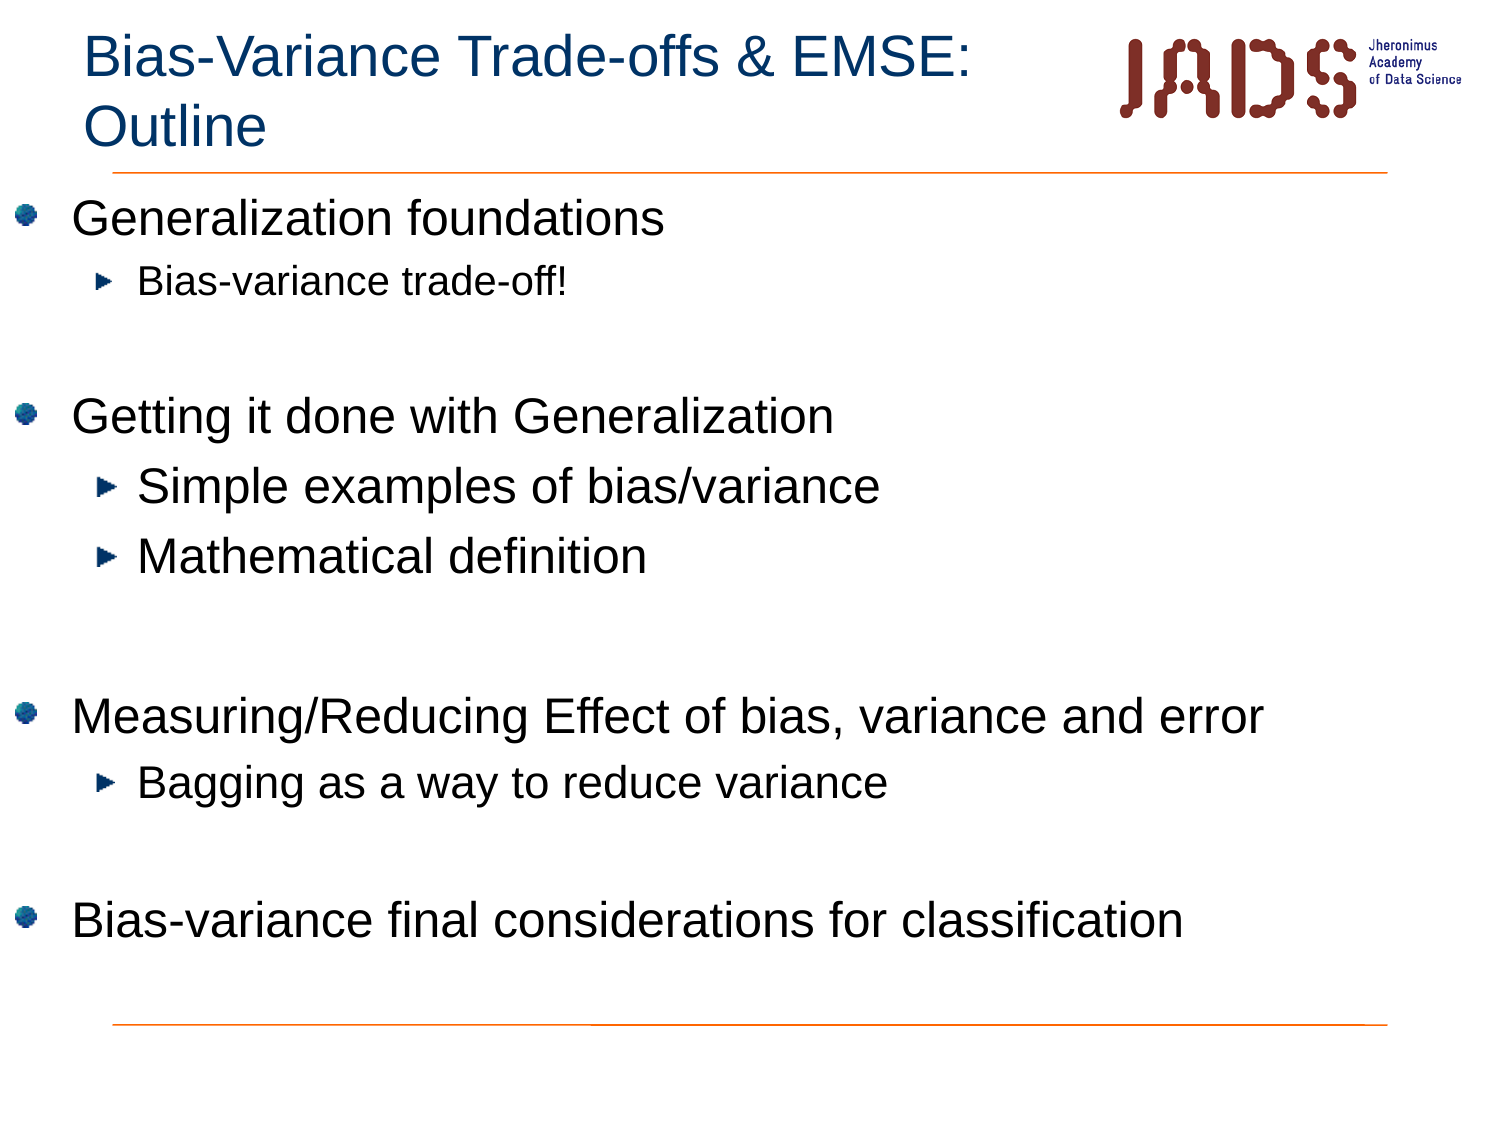

# Bias-Variance Trade-offs & EMSE: Outline
Generalization foundations
Bias-variance trade-off!

Getting it done with Generalization
Simple examples of bias/variance
Mathematical definition

Measuring/Reducing Effect of bias, variance and error
Bagging as a way to reduce variance

Bias-variance final considerations for classification